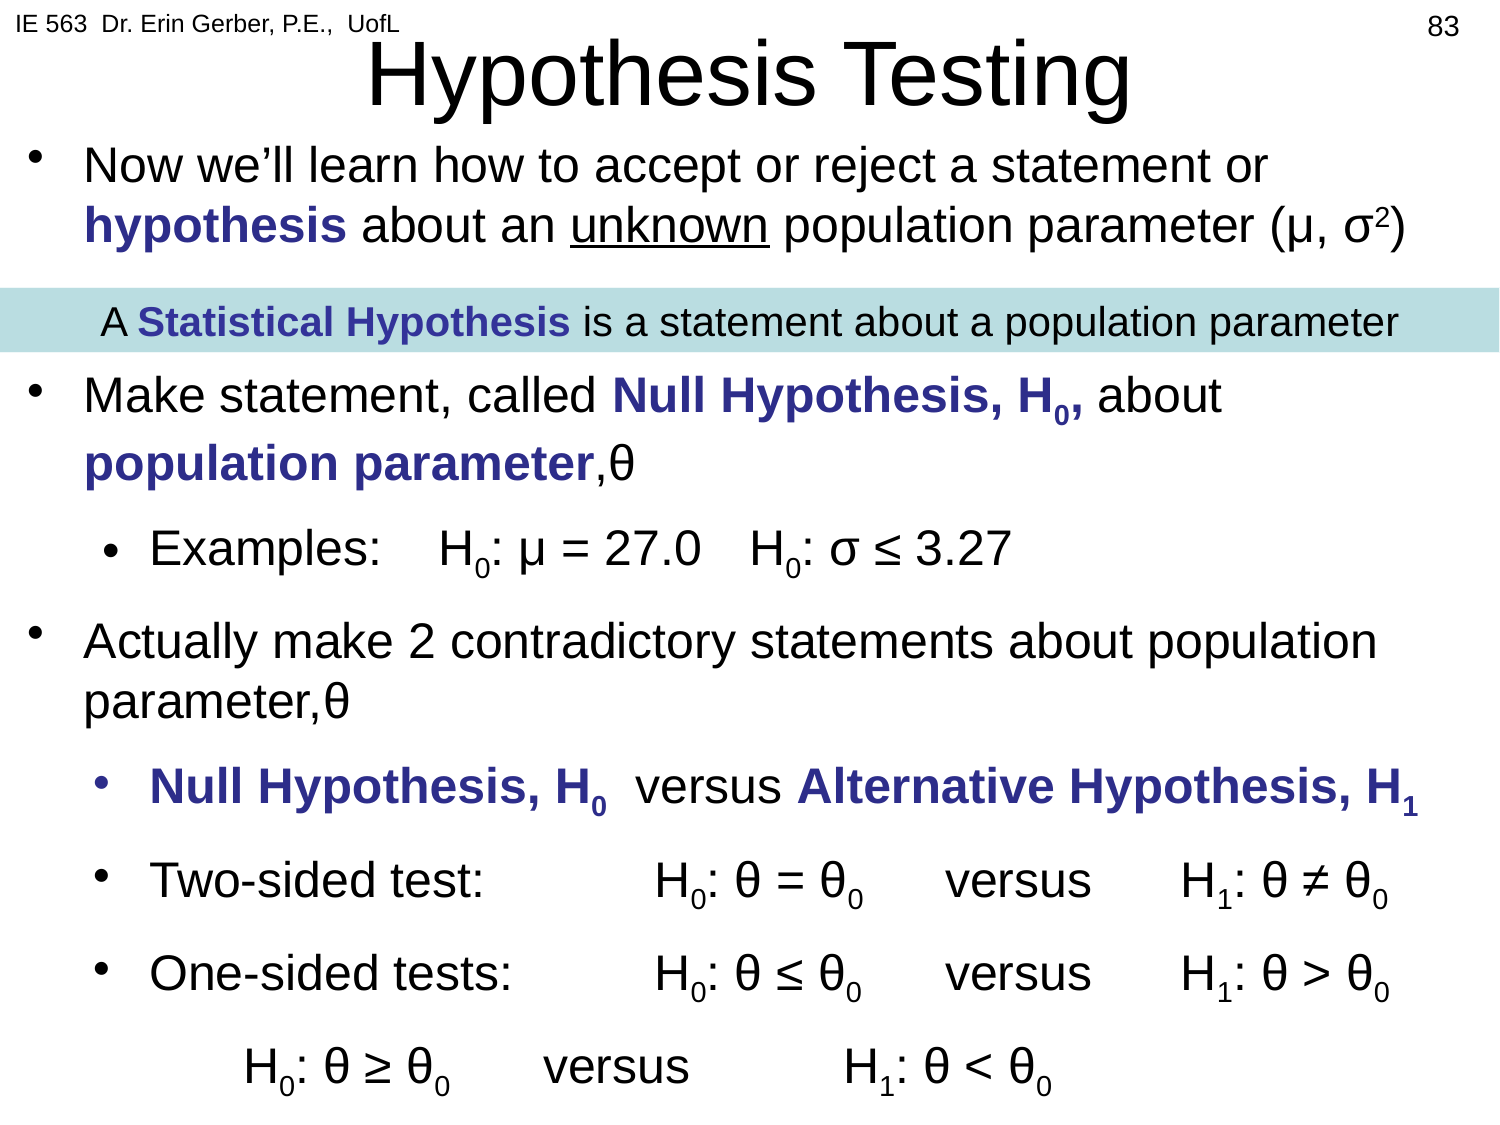

IE 563  Dr. Erin Gerber, P.E.,  UofL
83
# Hypothesis Testing
Now we’ll learn how to accept or reject a statement or hypothesis about an unknown population parameter (μ, σ2)

Make statement, called Null Hypothesis, H0, about population parameter,θ
Examples:    H0: μ = 27.0   	H0: σ ≤ 3.27
Actually make 2 contradictory statements about population parameter,θ
Null Hypothesis, H0  versus Alternative Hypothesis, H1
Two-sided test: 	H0: θ = θ0  	versus  	H1: θ ≠ θ0
One-sided tests: 	H0: θ ≤ θ0  	versus  	H1: θ > θ0
	H0: θ ≥ θ0  	versus  	H1: θ < θ0
A Statistical Hypothesis is a statement about a population parameter